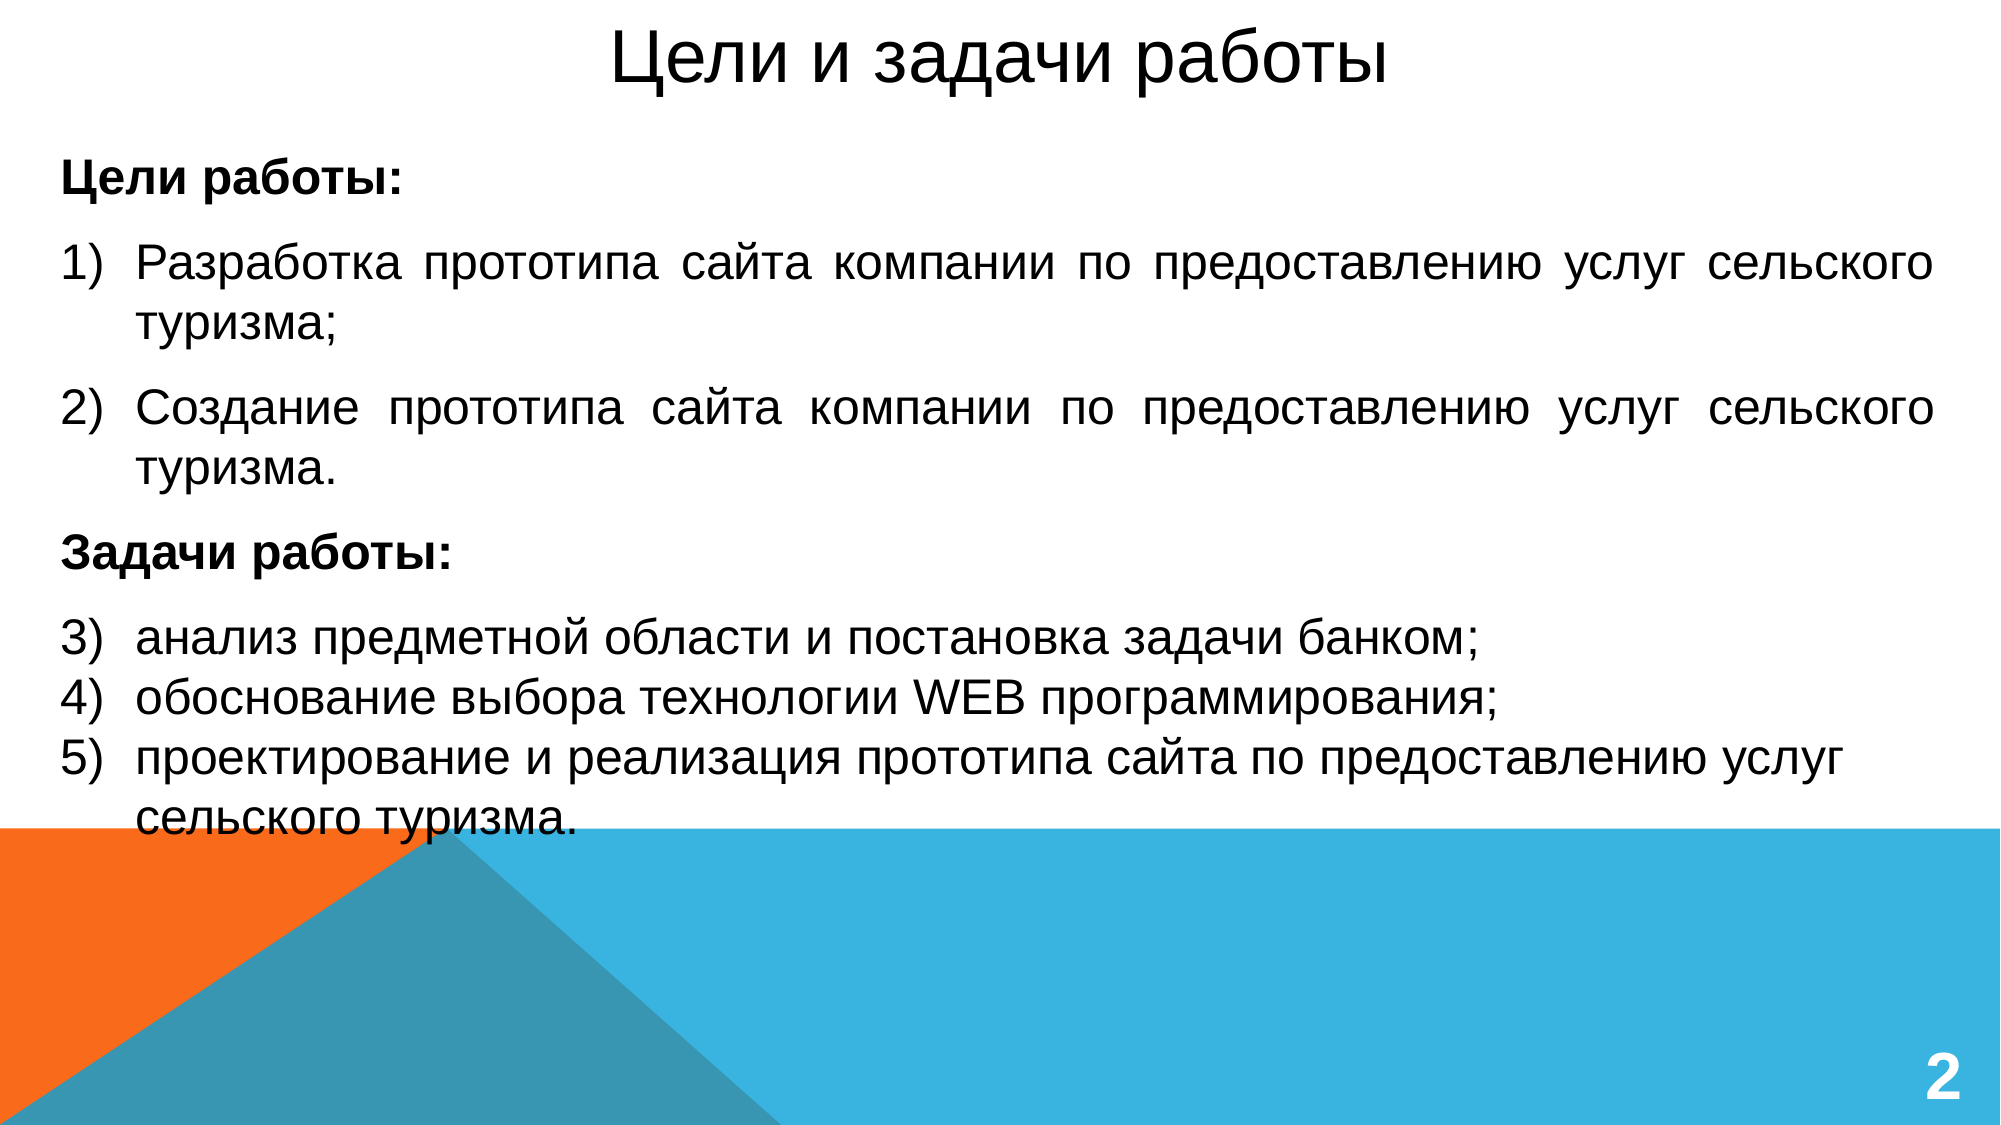

Цели и задачи работы
Цели работы:
Разработка прототипа сайта компании по предоставлению услуг сельского туризма;
Создание прототипа сайта компании по предоставлению услуг сельского туризма.
Задачи работы:
анализ предметной области и постановка задачи банком;
обоснование выбора технологии WEB программирования;
проектирование и реализация прототипа сайта по предоставлению услуг сельского туризма.

2